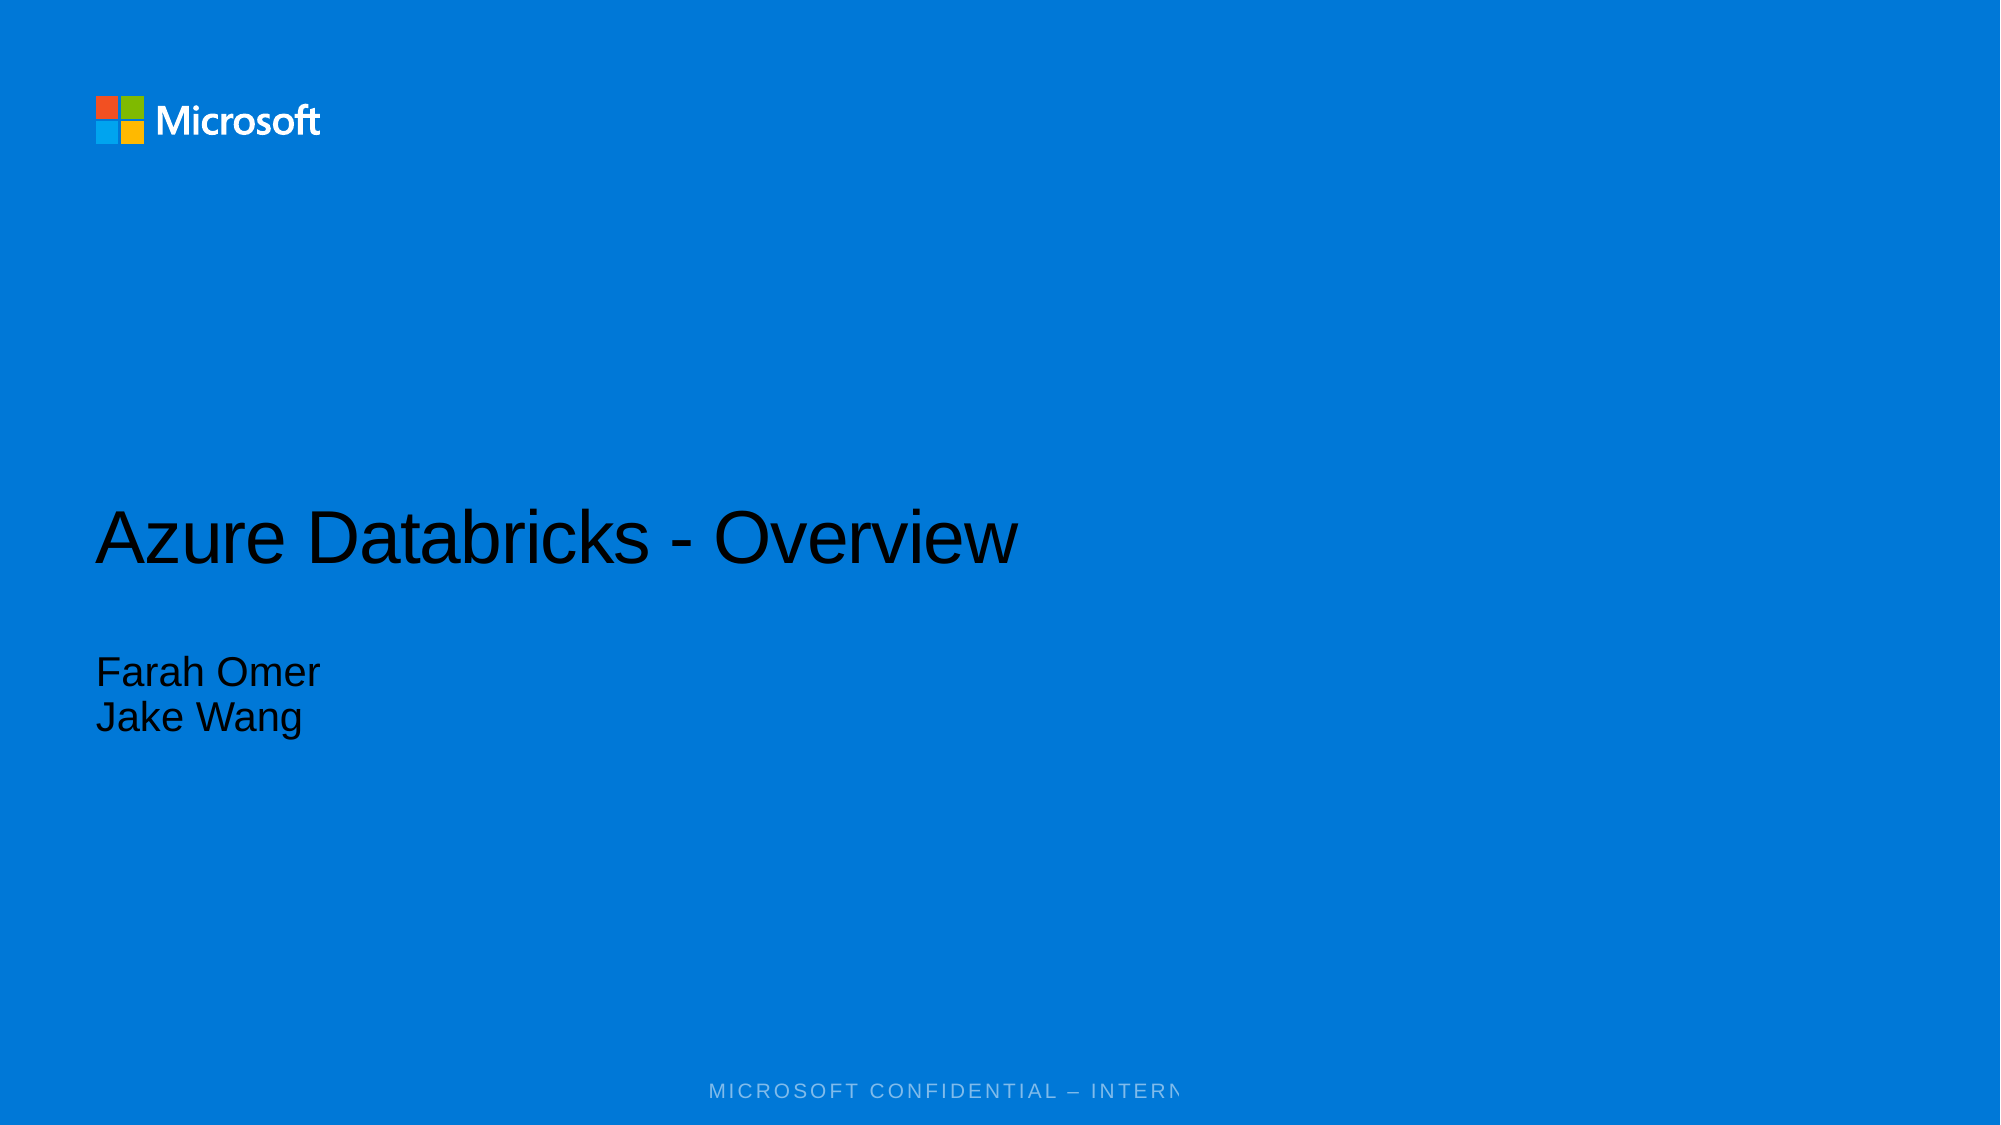

# Azure Databricks - Overview
Farah Omer
Jake Wang